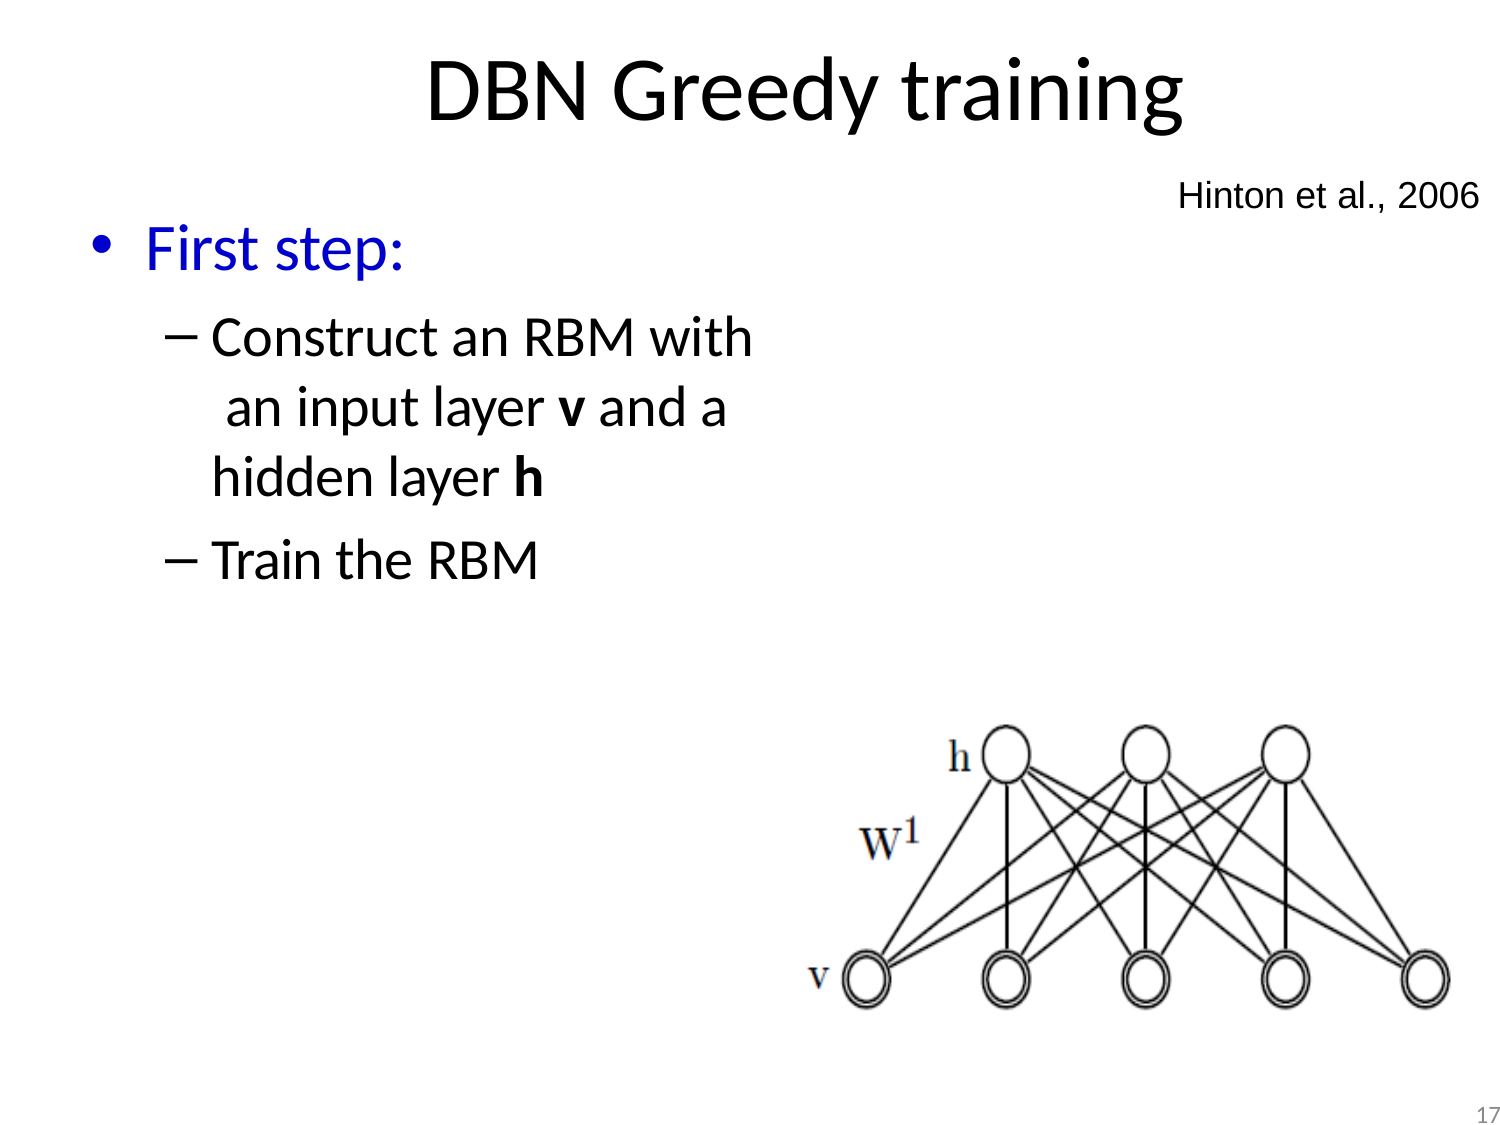

# DBN Greedy training
Hinton et al., 2006
First step:
Construct an RBM with  an input layer v and a  hidden layer h
Train the RBM

17